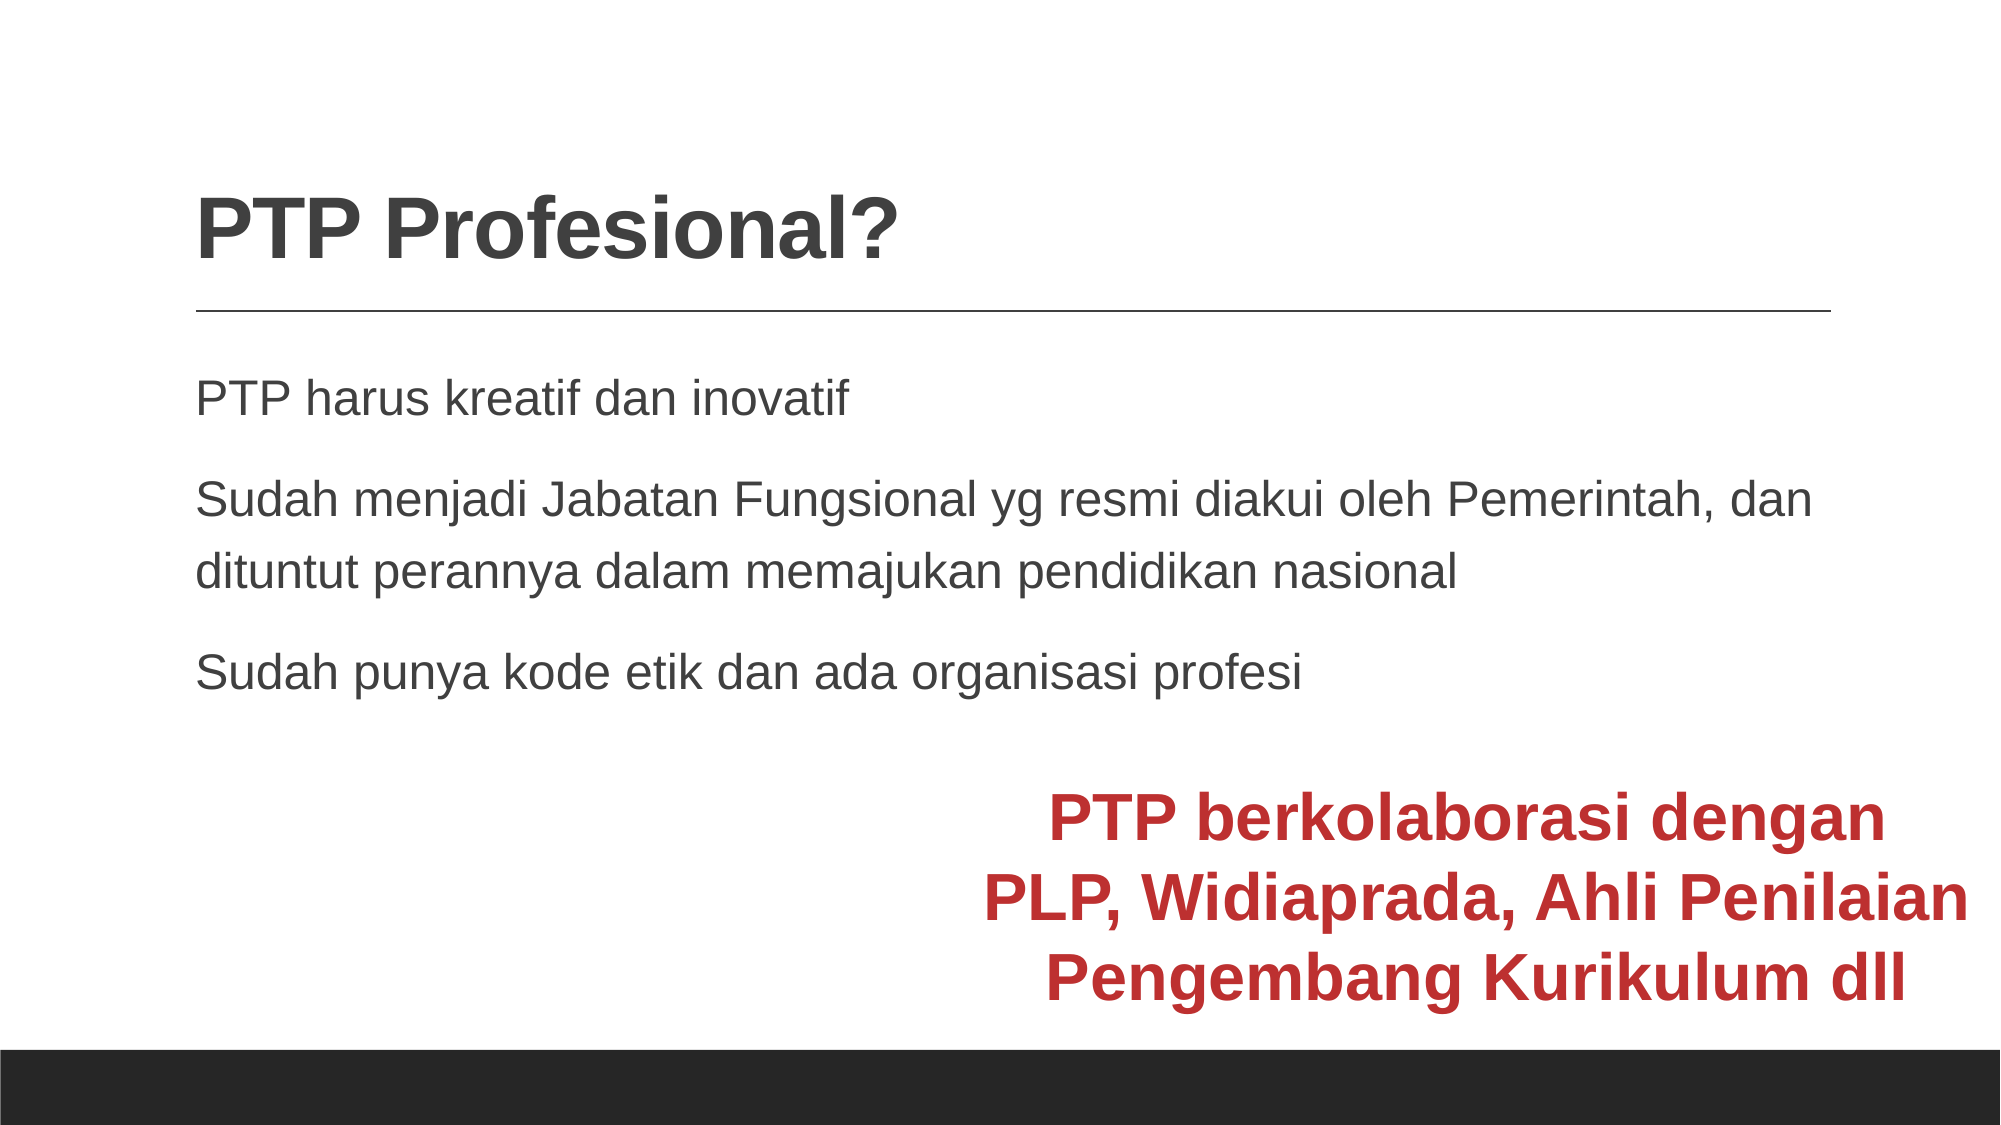

# PTP Profesional?
PTP harus kreatif dan inovatif
Sudah menjadi Jabatan Fungsional yg resmi diakui oleh Pemerintah, dan dituntut perannya dalam memajukan pendidikan nasional
Sudah punya kode etik dan ada organisasi profesi
PTP berkolaborasi dengan
PLP, Widiaprada, Ahli Penilaian
Pengembang Kurikulum dll